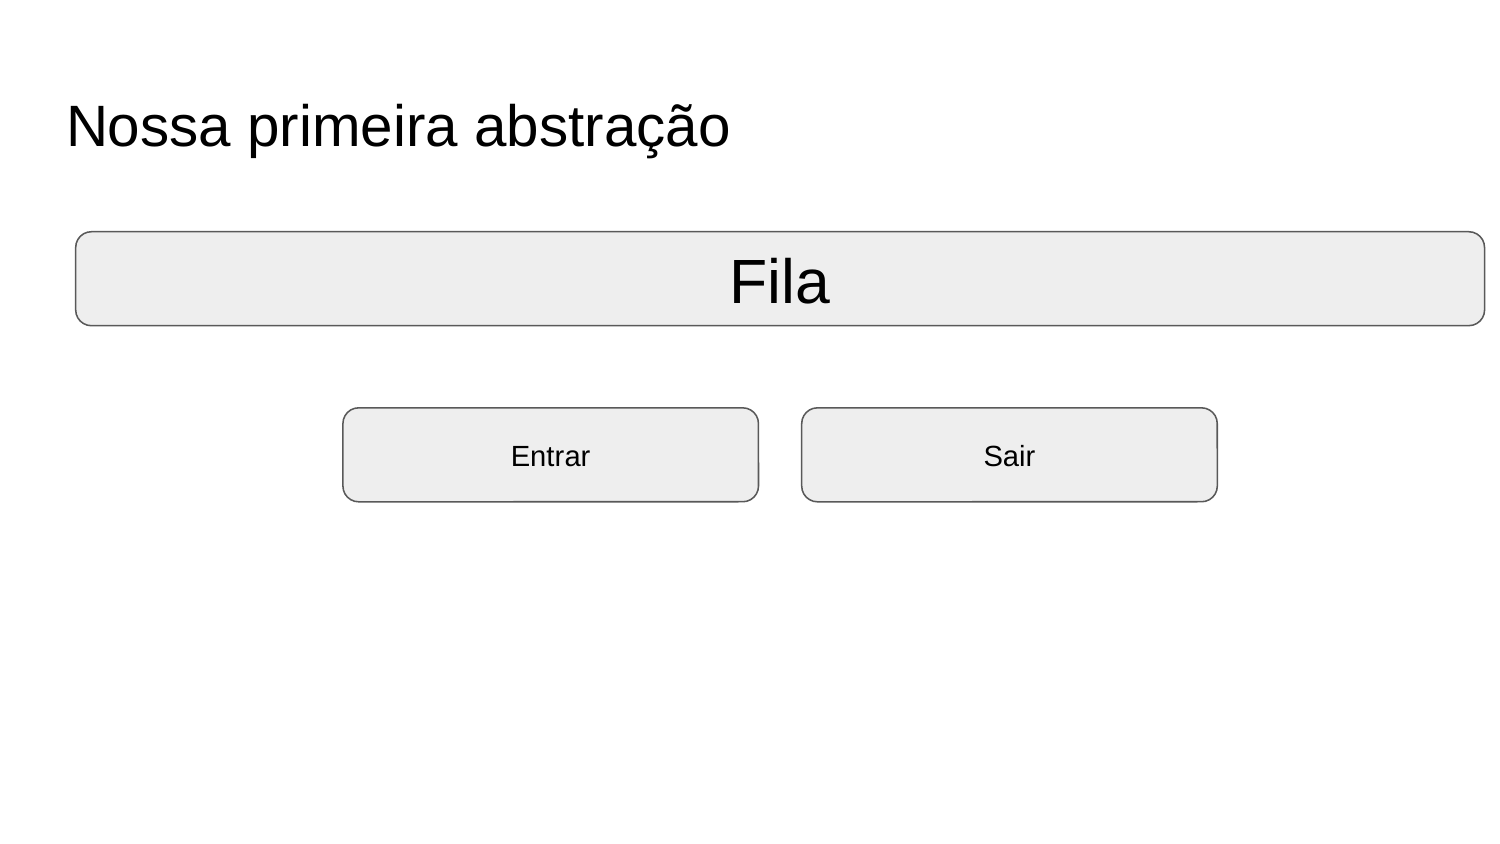

# Nossa primeira abstração
Fila
Entrar
Sair